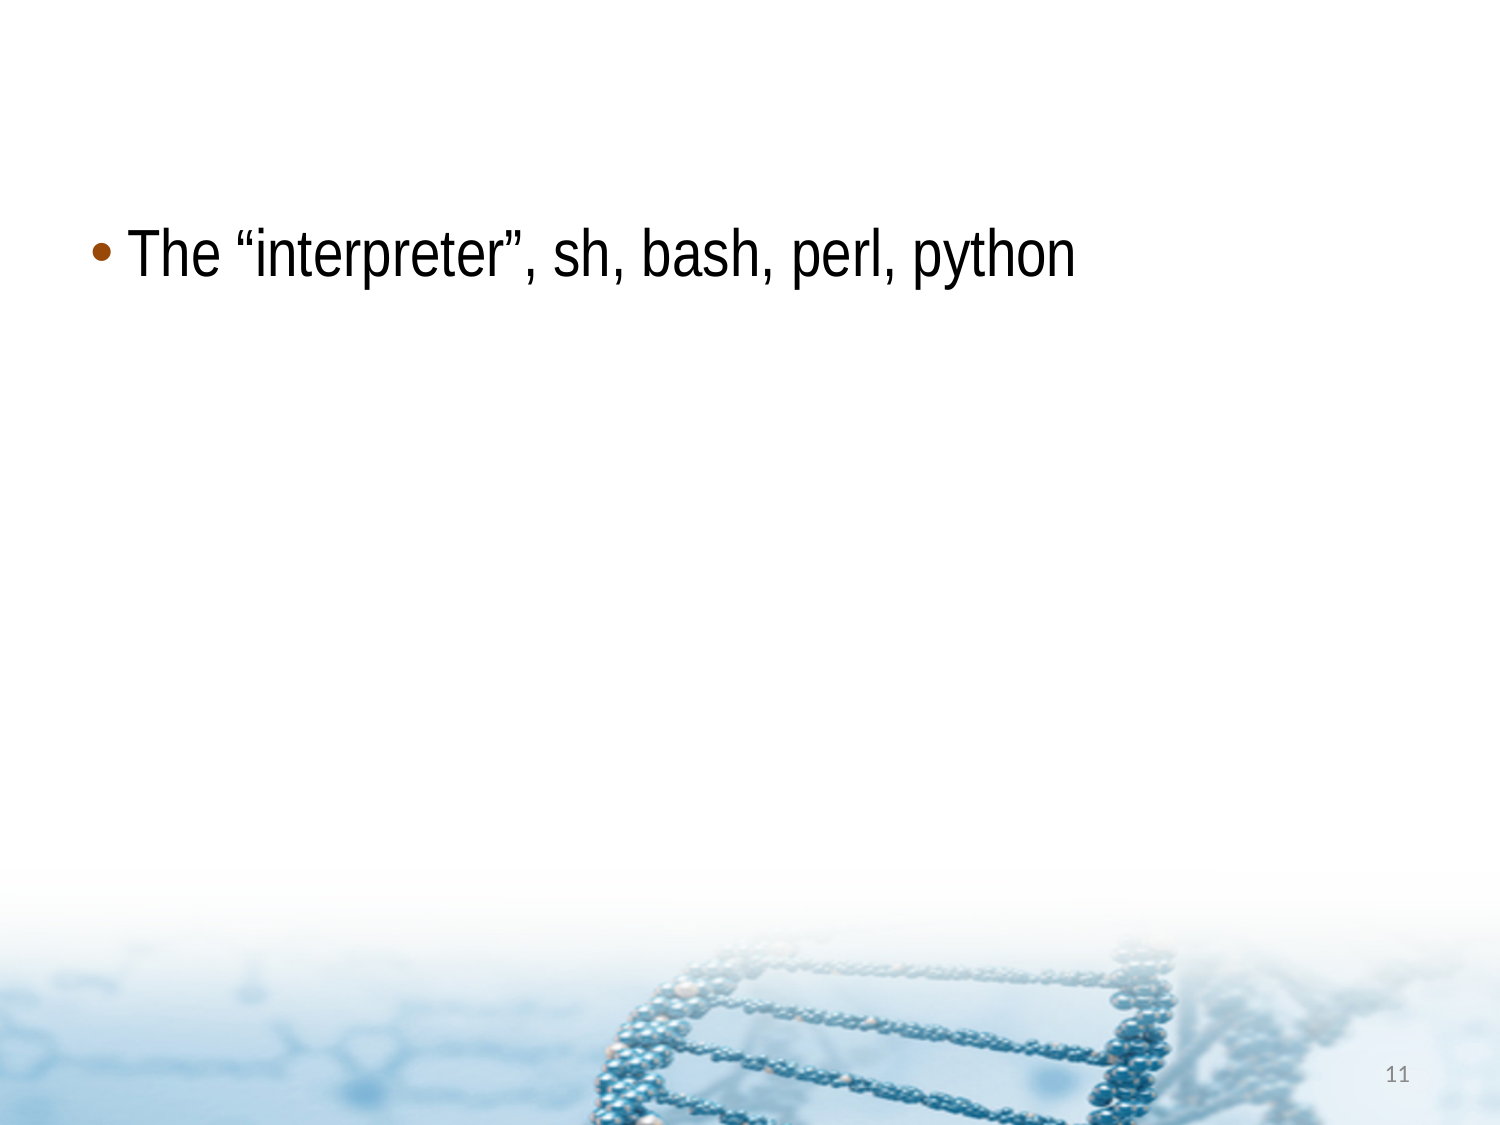

#
The “interpreter”, sh, bash, perl, python

11